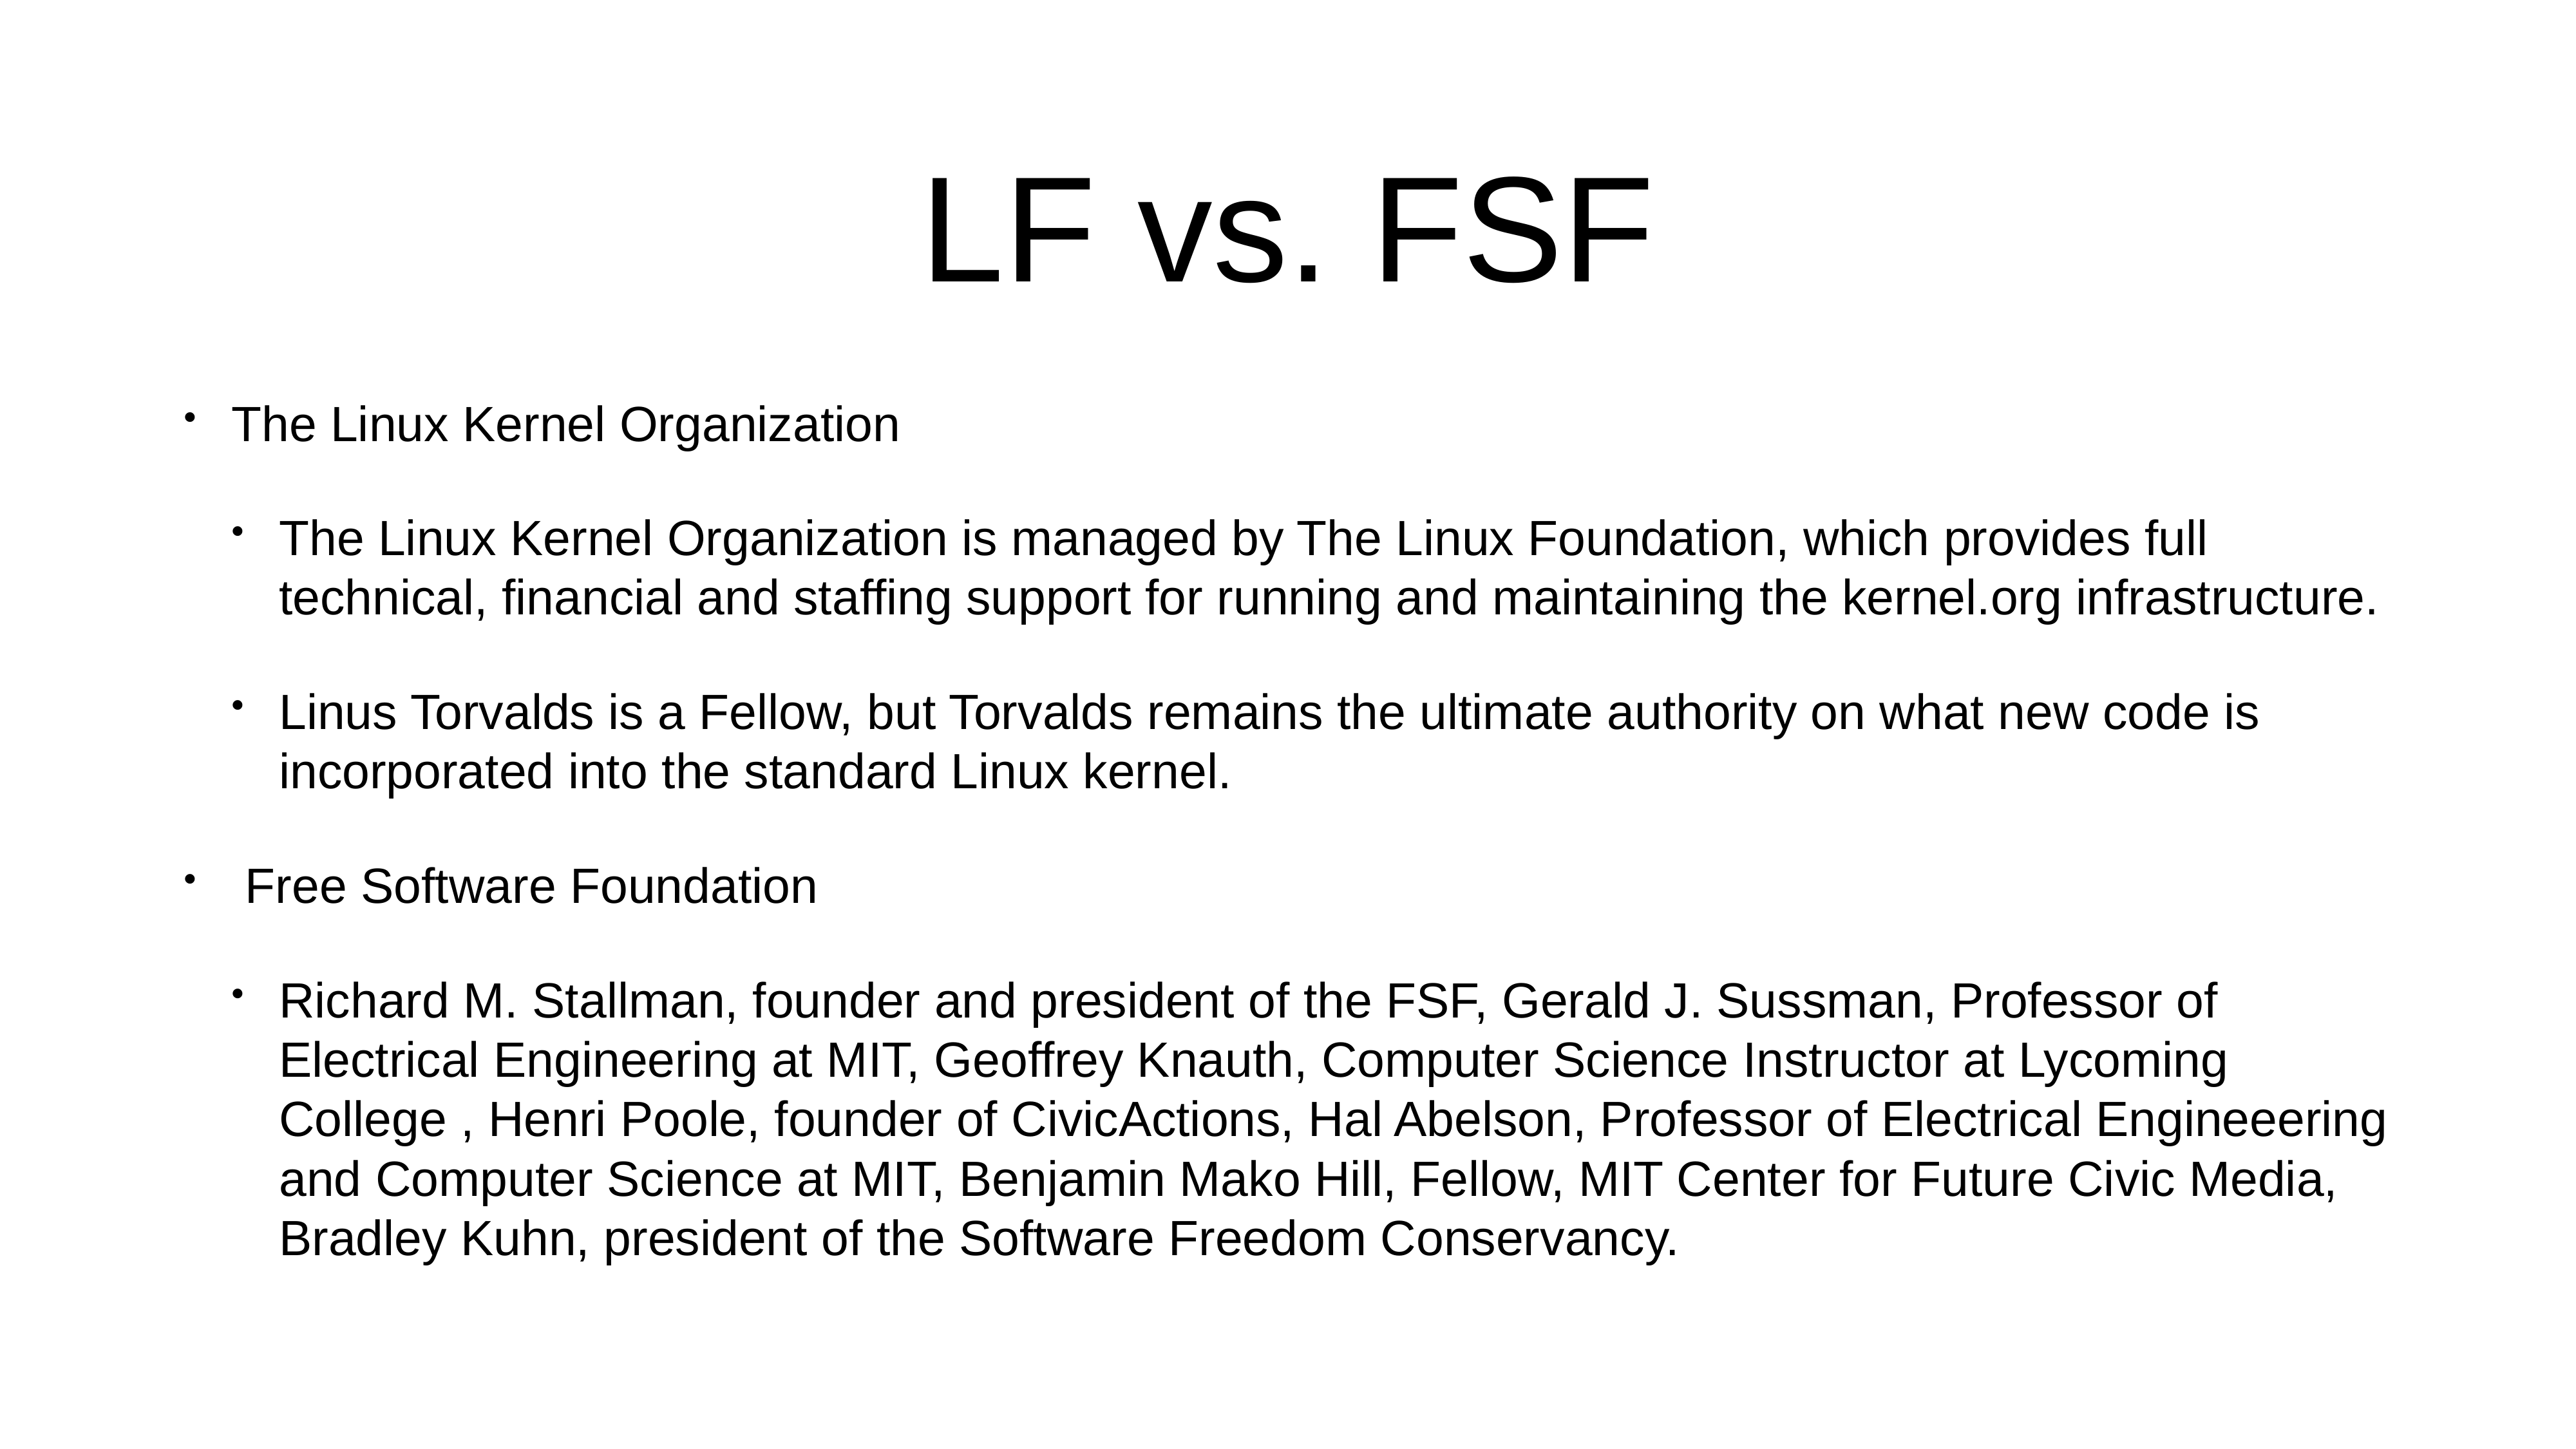

# LF vs. FSF
The Linux Kernel Organization
The Linux Kernel Organization is managed by The Linux Foundation, which provides full technical, financial and staffing support for running and maintaining the kernel.org infrastructure.
Linus Torvalds is a Fellow, but Torvalds remains the ultimate authority on what new code is incorporated into the standard Linux kernel.
 Free Software Foundation
Richard M. Stallman, founder and president of the FSF, Gerald J. Sussman, Professor of Electrical Engineering at MIT, Geoffrey Knauth, Computer Science Instructor at Lycoming College , Henri Poole, founder of CivicActions, Hal Abelson, Professor of Electrical Engineeering and Computer Science at MIT, Benjamin Mako Hill, Fellow, MIT Center for Future Civic Media, Bradley Kuhn, president of the Software Freedom Conservancy.